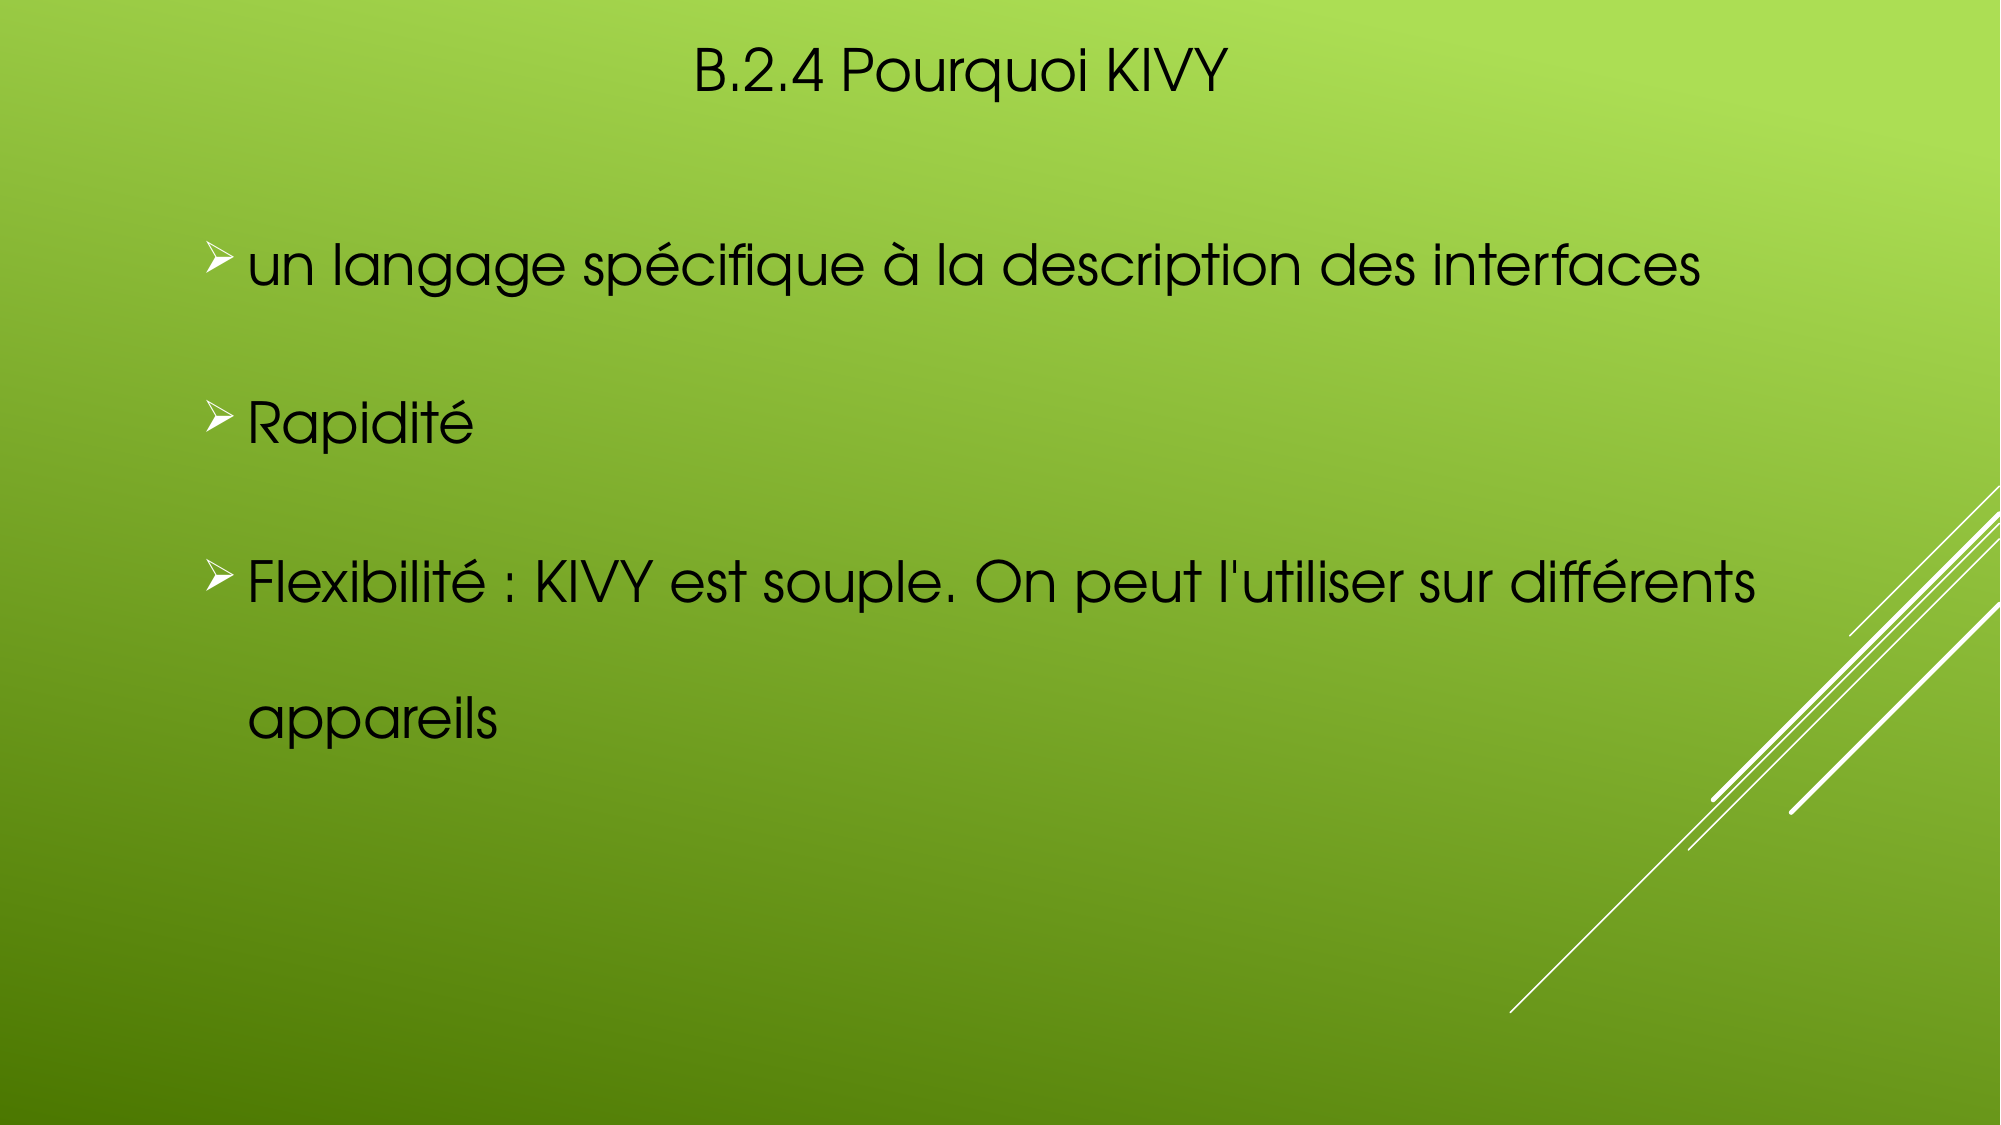

# B.2.4 Pourquoi KIVY
un langage spécifique à la description des interfaces
Rapidité
Flexibilité : KIVY est souple. On peut l'utiliser sur différents appareils